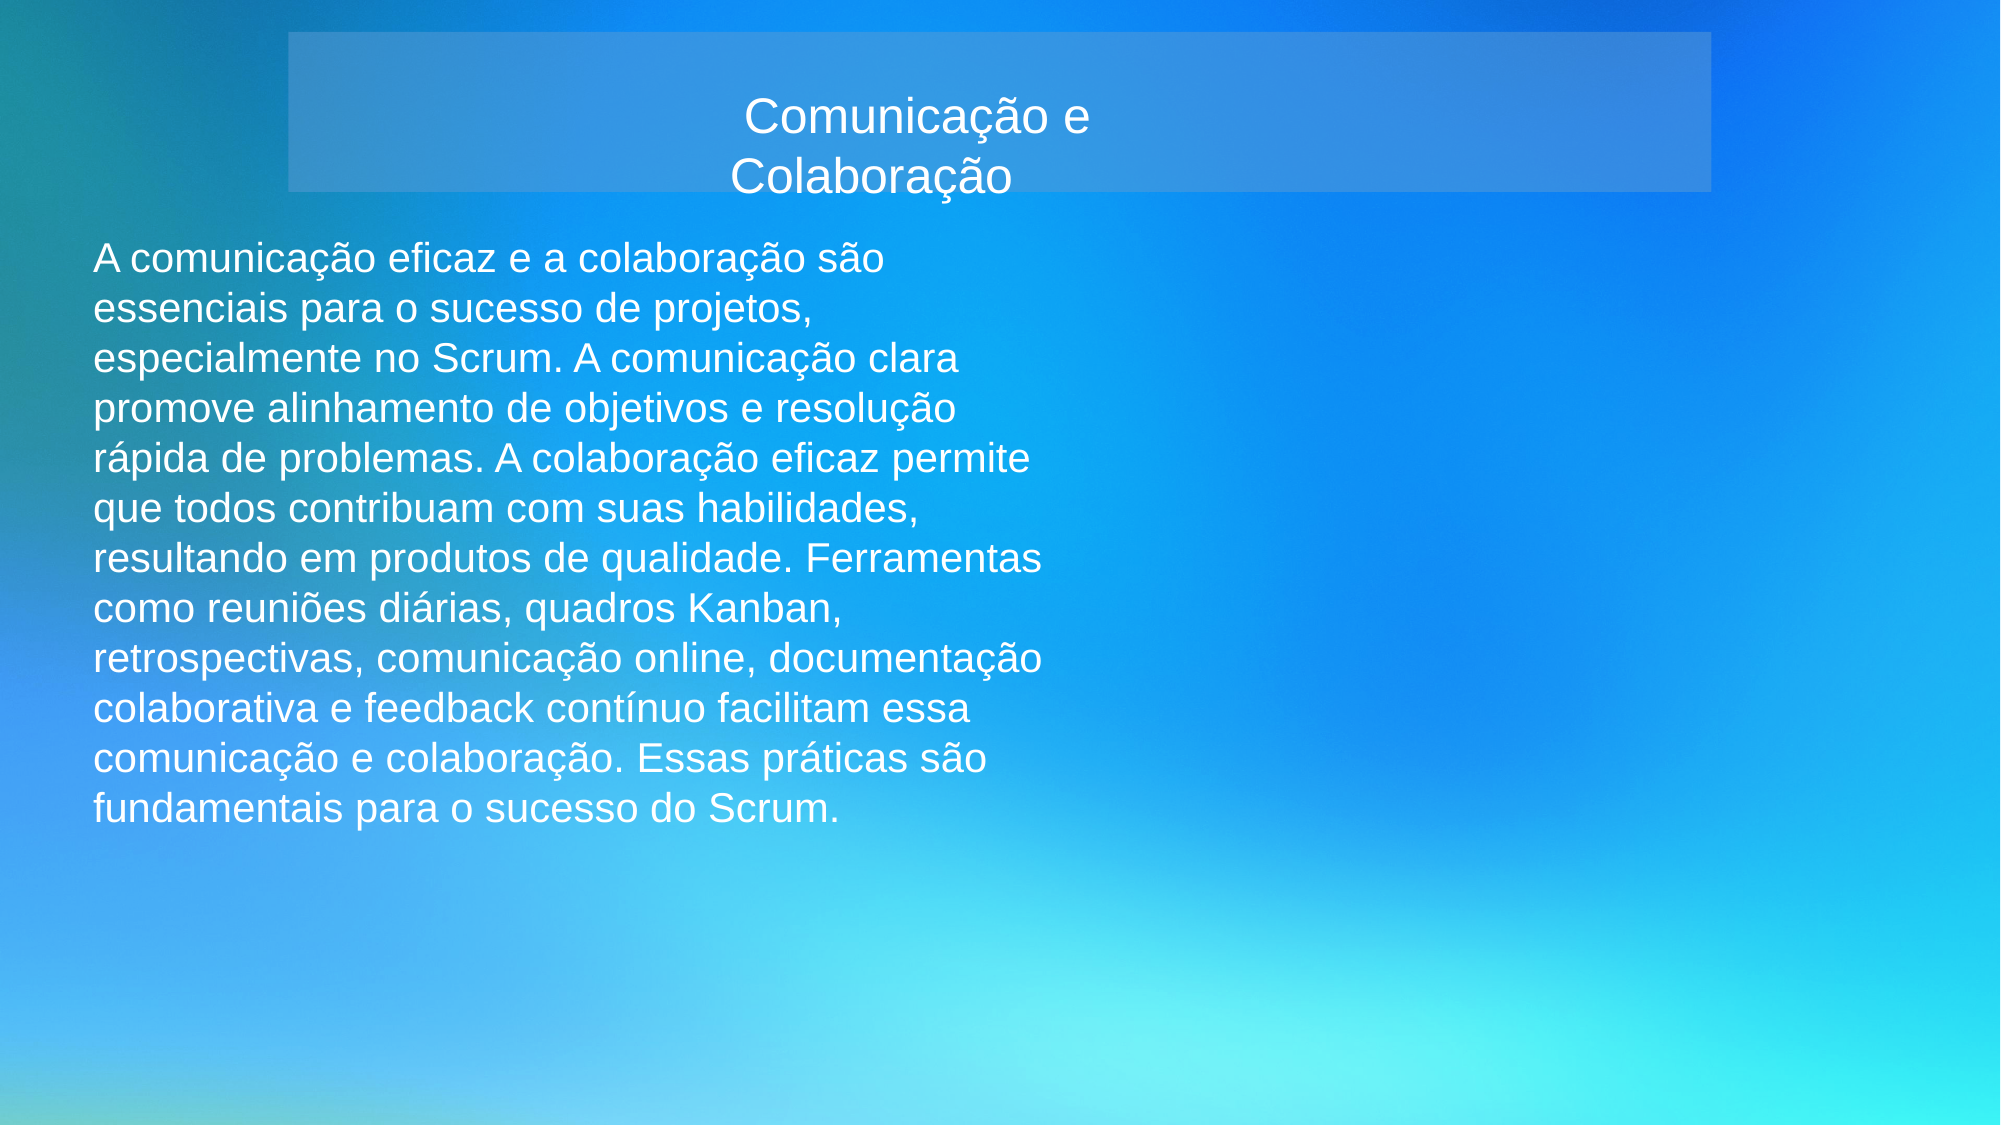

Comunicação e Colaboração
A comunicação eficaz e a colaboração são essenciais para o sucesso de projetos, especialmente no Scrum. A comunicação clara promove alinhamento de objetivos e resolução rápida de problemas. A colaboração eficaz permite que todos contribuam com suas habilidades, resultando em produtos de qualidade. Ferramentas como reuniões diárias, quadros Kanban, retrospectivas, comunicação online, documentação colaborativa e feedback contínuo facilitam essa comunicação e colaboração. Essas práticas são fundamentais para o sucesso do Scrum.